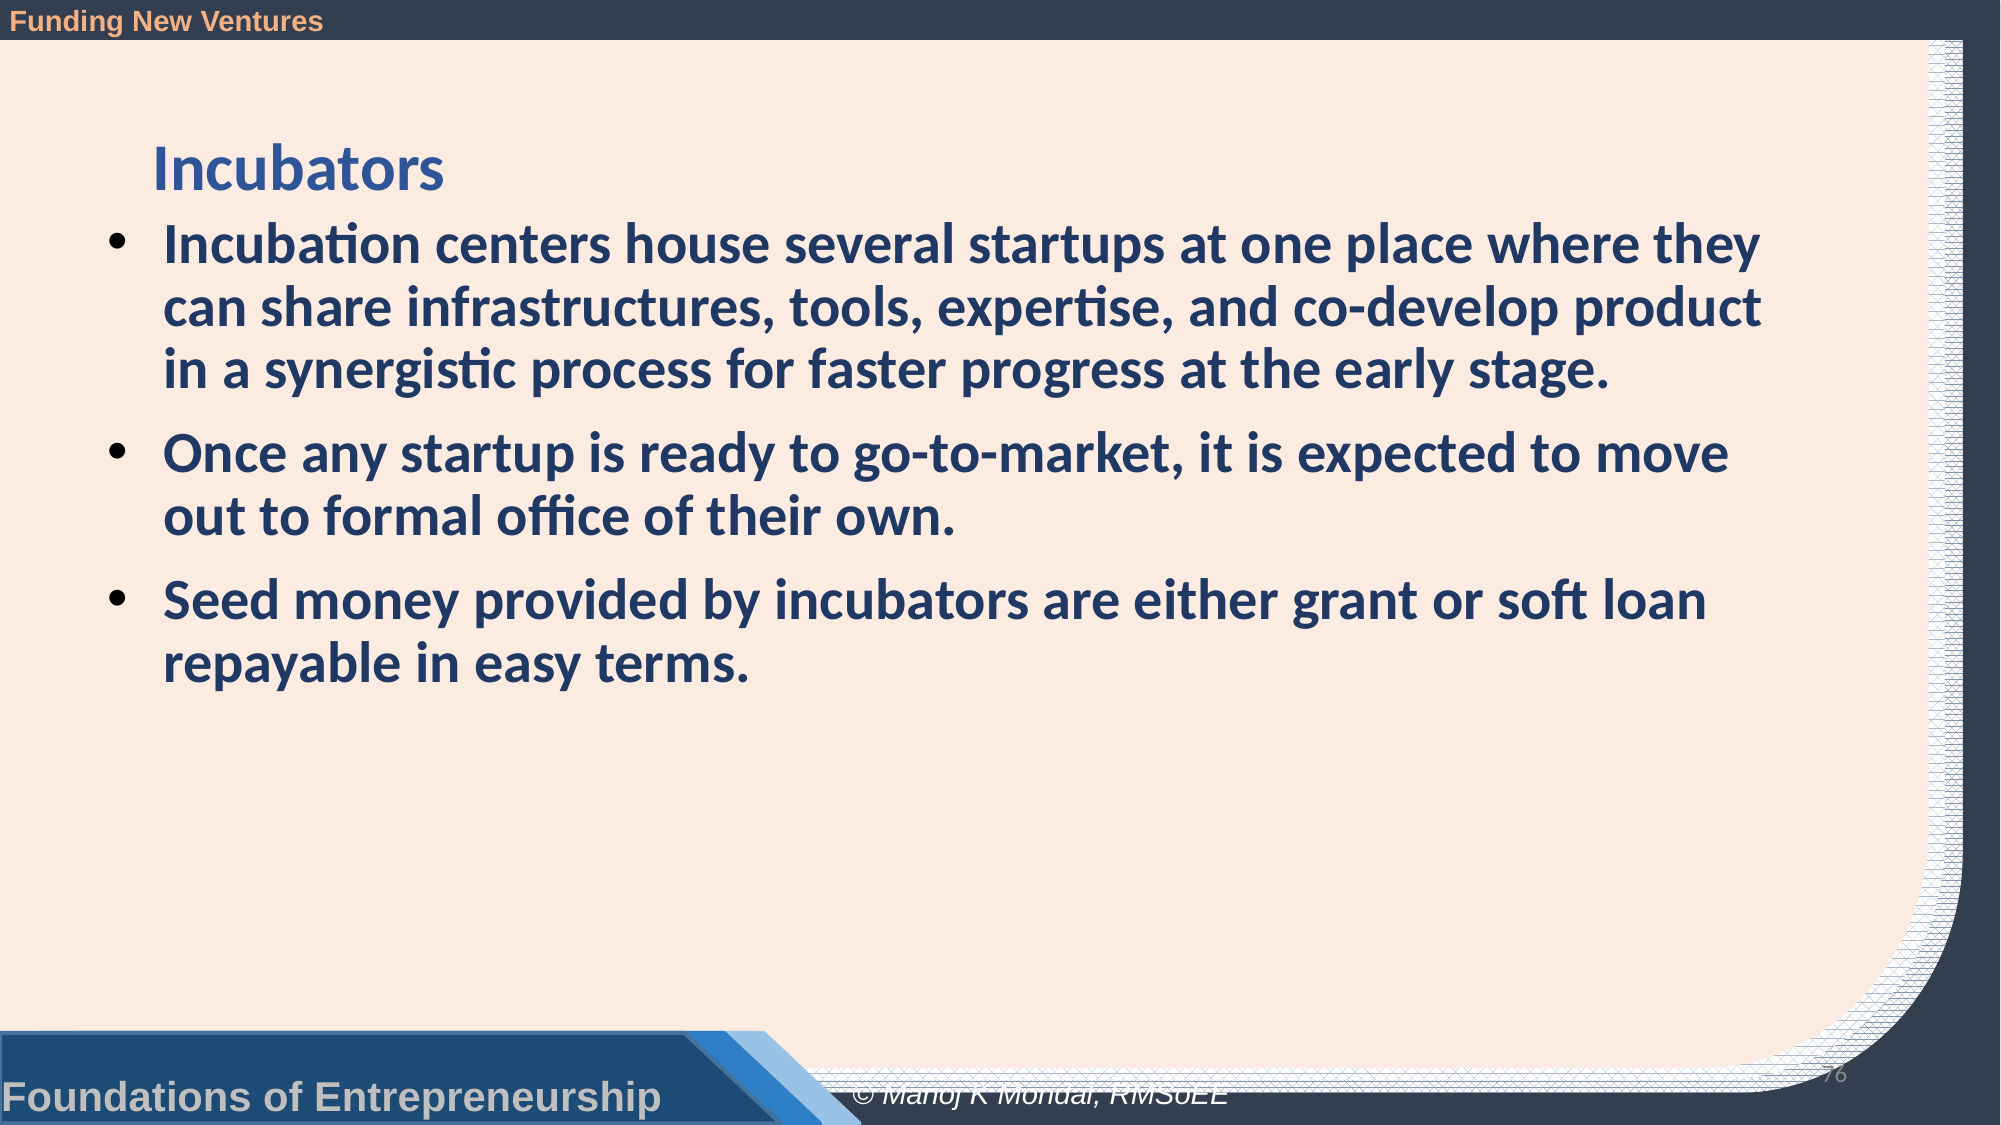

# Incubators
Incubation centers house several startups at one place where they can share infrastructures, tools, expertise, and co-develop product in a synergistic process for faster progress at the early stage.
Once any startup is ready to go-to-market, it is expected to move out to formal office of their own.
Seed money provided by incubators are either grant or soft loan repayable in easy terms.
76